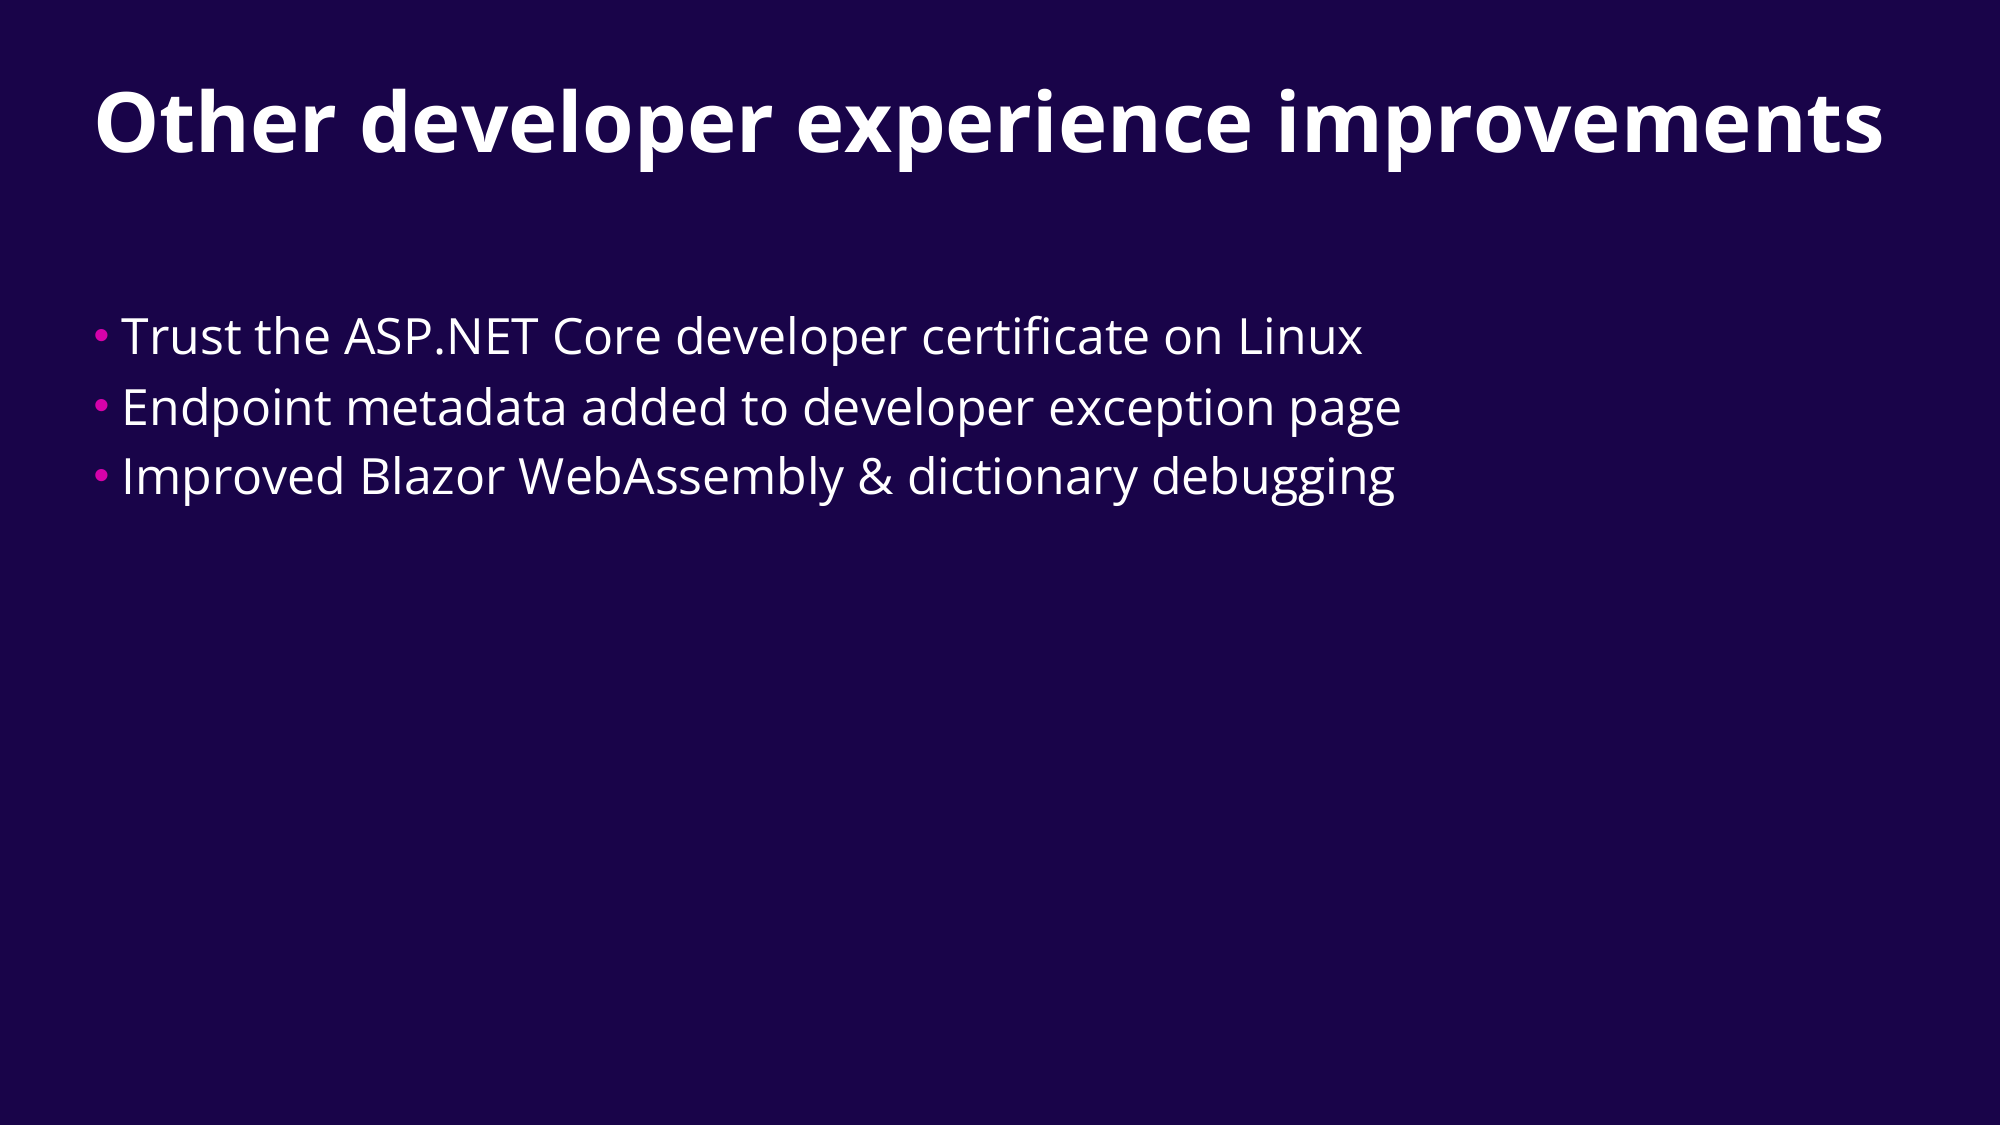

# Other developer experience improvements
Trust the ASP.NET Core developer certificate on Linux
Endpoint metadata added to developer exception page
Improved Blazor WebAssembly & dictionary debugging